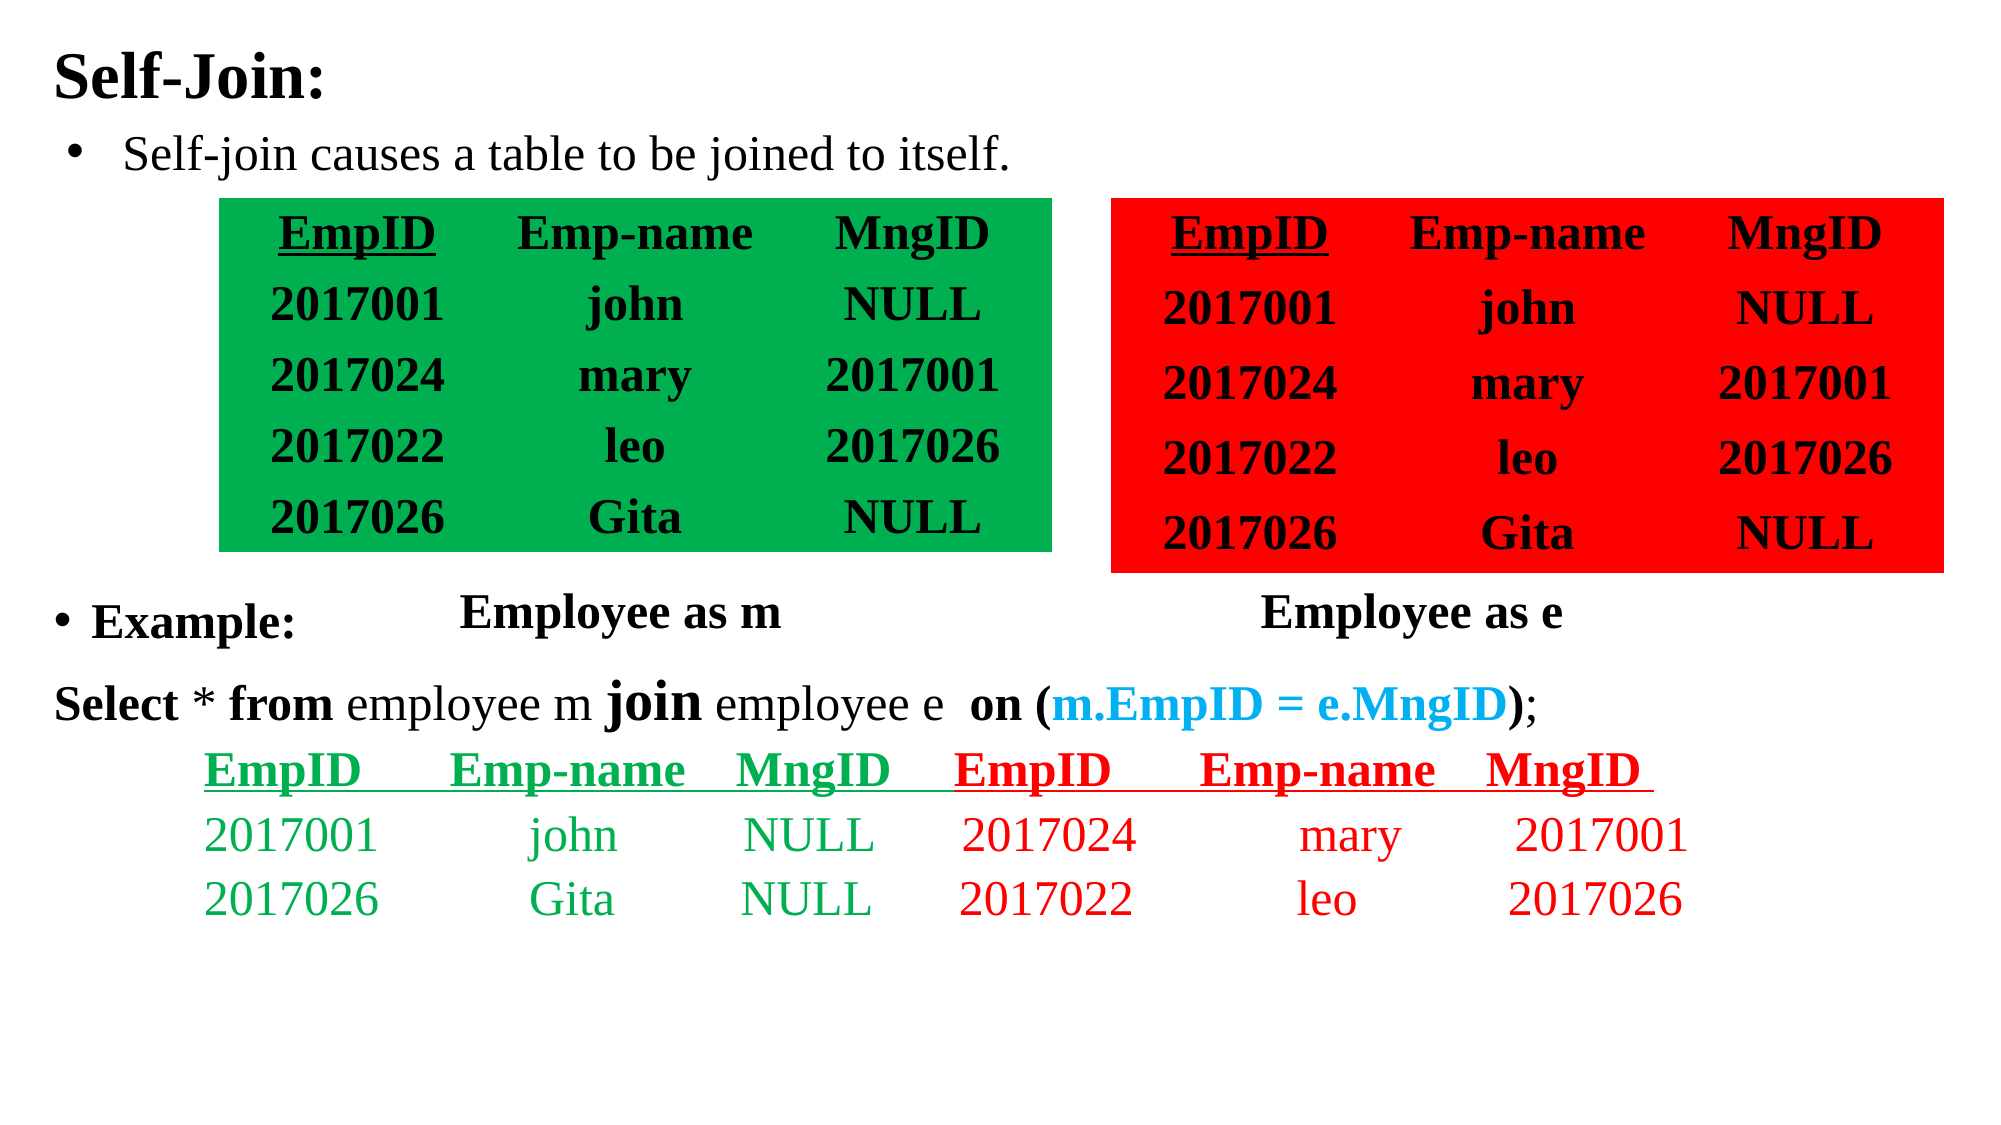

Self-Join:
Self-join causes a table to be joined to itself.

| EmpID | Emp-name | MngID |
| --- | --- | --- |
| 2017001 | john | NULL |
| 2017024 | mary | 2017001 |
| 2017022 | leo | 2017026 |
| 2017026 | Gita | NULL |
| EmpID | Emp-name | MngID |
| --- | --- | --- |
| 2017001 | john | NULL |
| 2017024 | mary | 2017001 |
| 2017022 | leo | 2017026 |
| 2017026 | Gita | NULL |
Employee as m
Employee as e
Example:
Select * from employee m join employee e  on (m.EmpID = e.MngID);
EmpID       Emp-name    MngID     EmpID       Emp-name    MngID
2017001            john          NULL       2017024             mary         2017001
2017026            Gita          NULL       2017022             leo            2017026